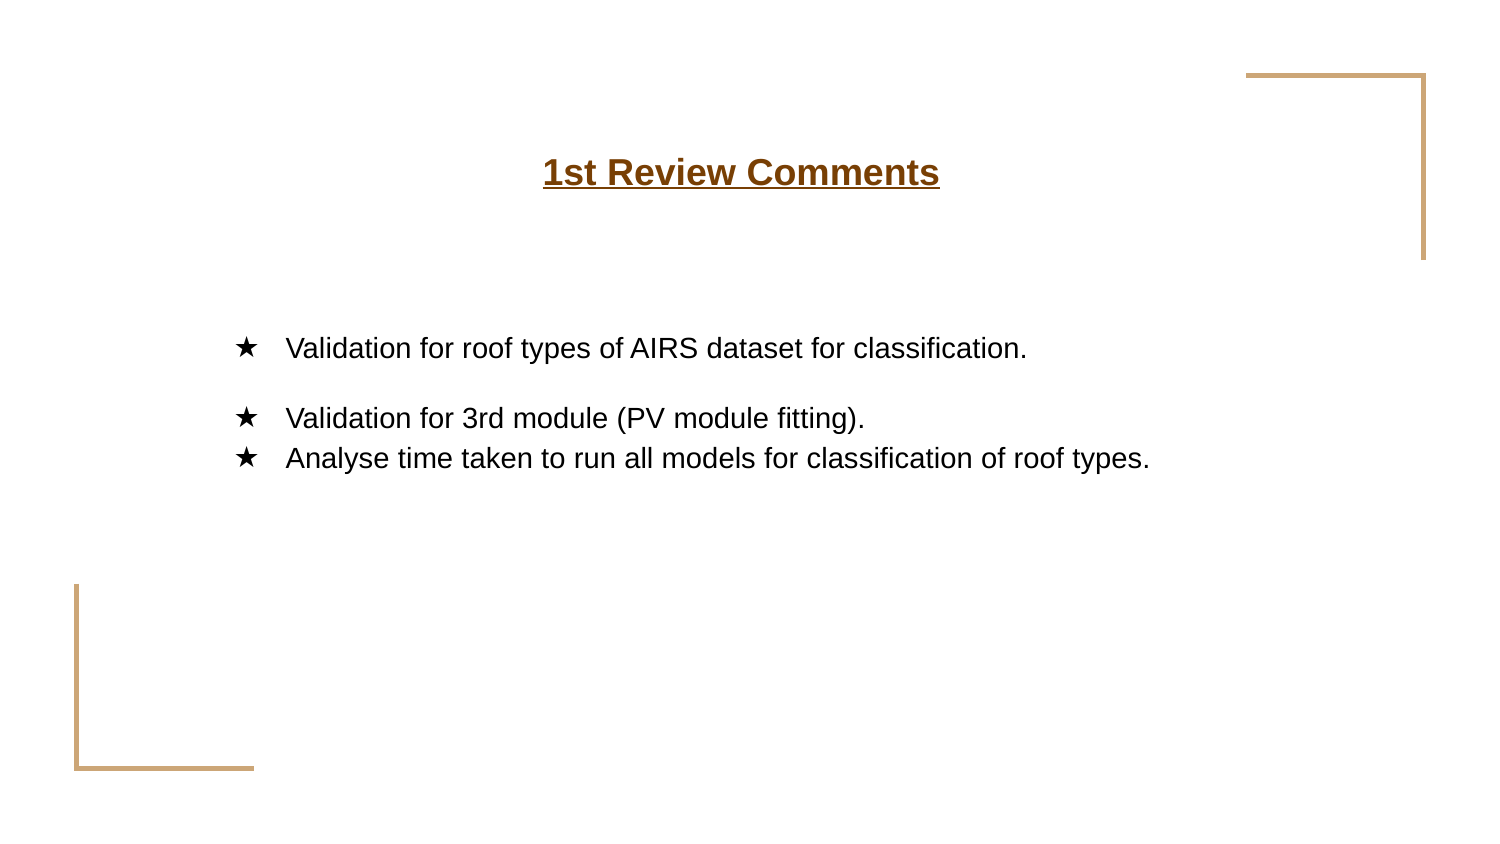

# 1st Review Comments
Validation for roof types of AIRS dataset for classification.
Validation for 3rd module (PV module fitting).
Analyse time taken to run all models for classification of roof types.